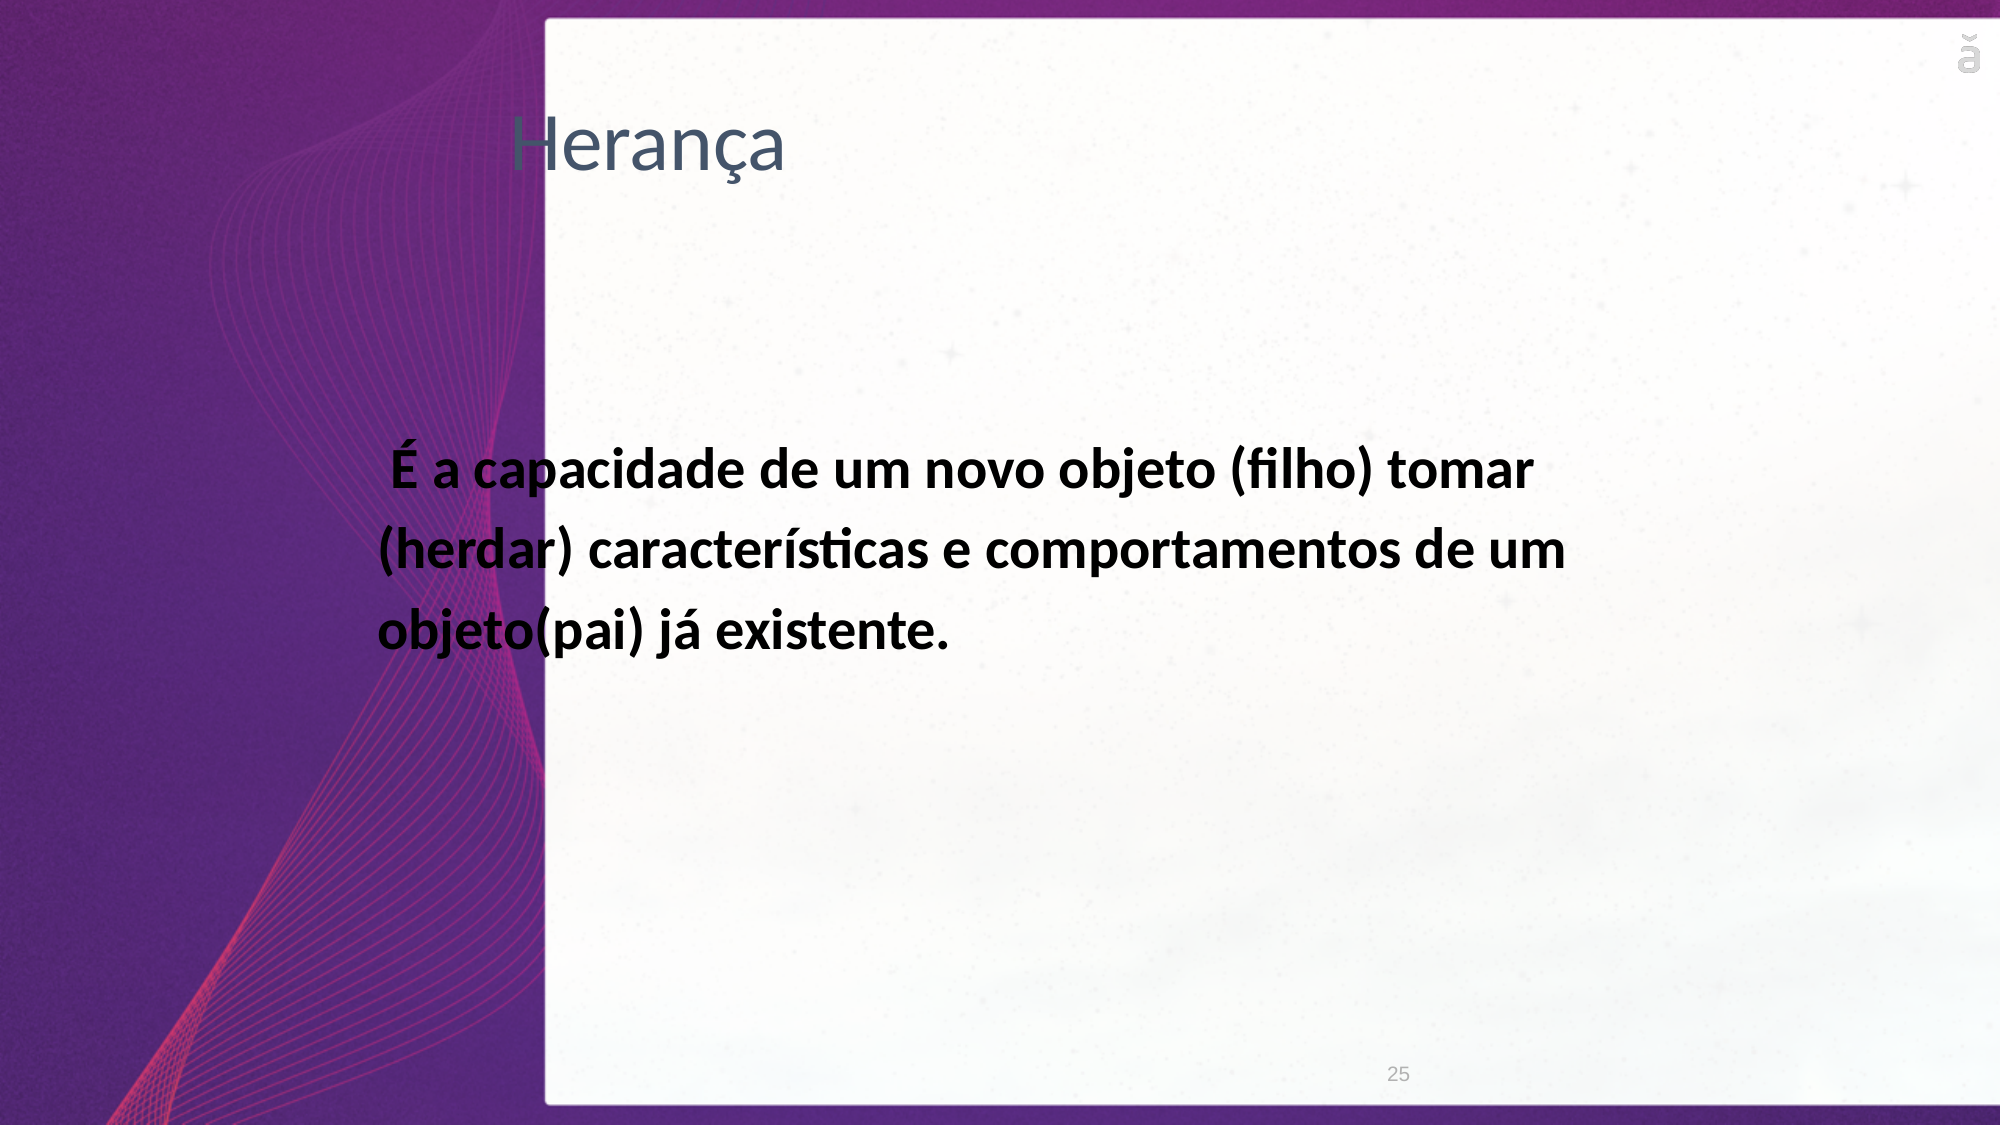

Herança
 É a capacidade de um novo objeto (filho) tomar (herdar) características e comportamentos de um objeto(pai) já existente.
25